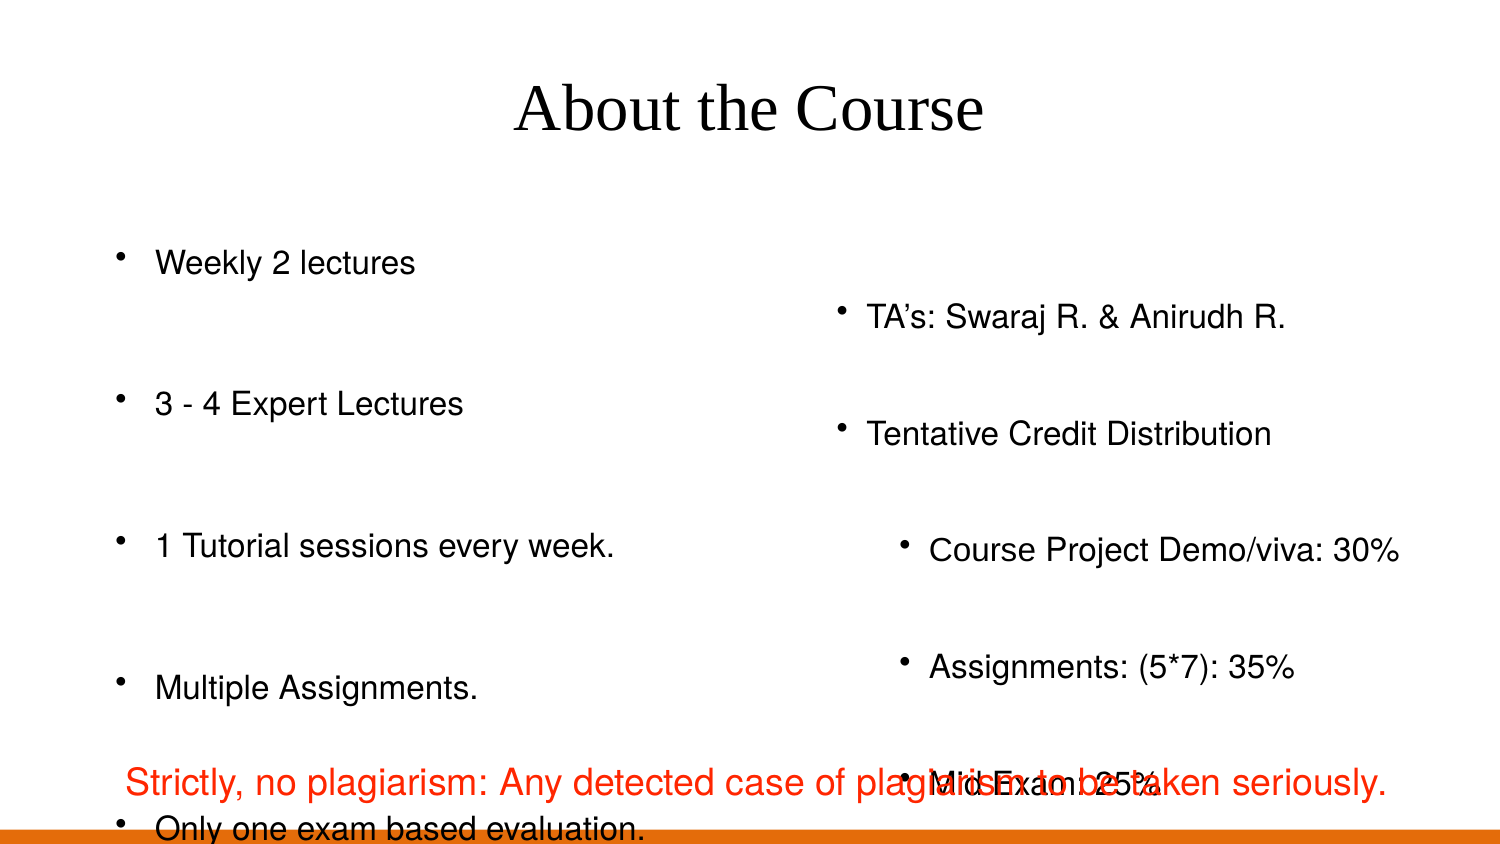

# About the Course
Weekly 2 lectures

3 - 4 Expert Lectures

1 Tutorial sessions every week.

Multiple Assignments.

Only one exam based evaluation.

One course project.
TA’s: Swaraj R. & Anirudh R.
Tentative Credit Distribution
Course Project Demo/viva: 30%
Assignments: (5*7): 35%
Mid Exam: 25%
Final Viva: 10%
Strictly, no plagiarism: Any detected case of plagiarism to be taken seriously.